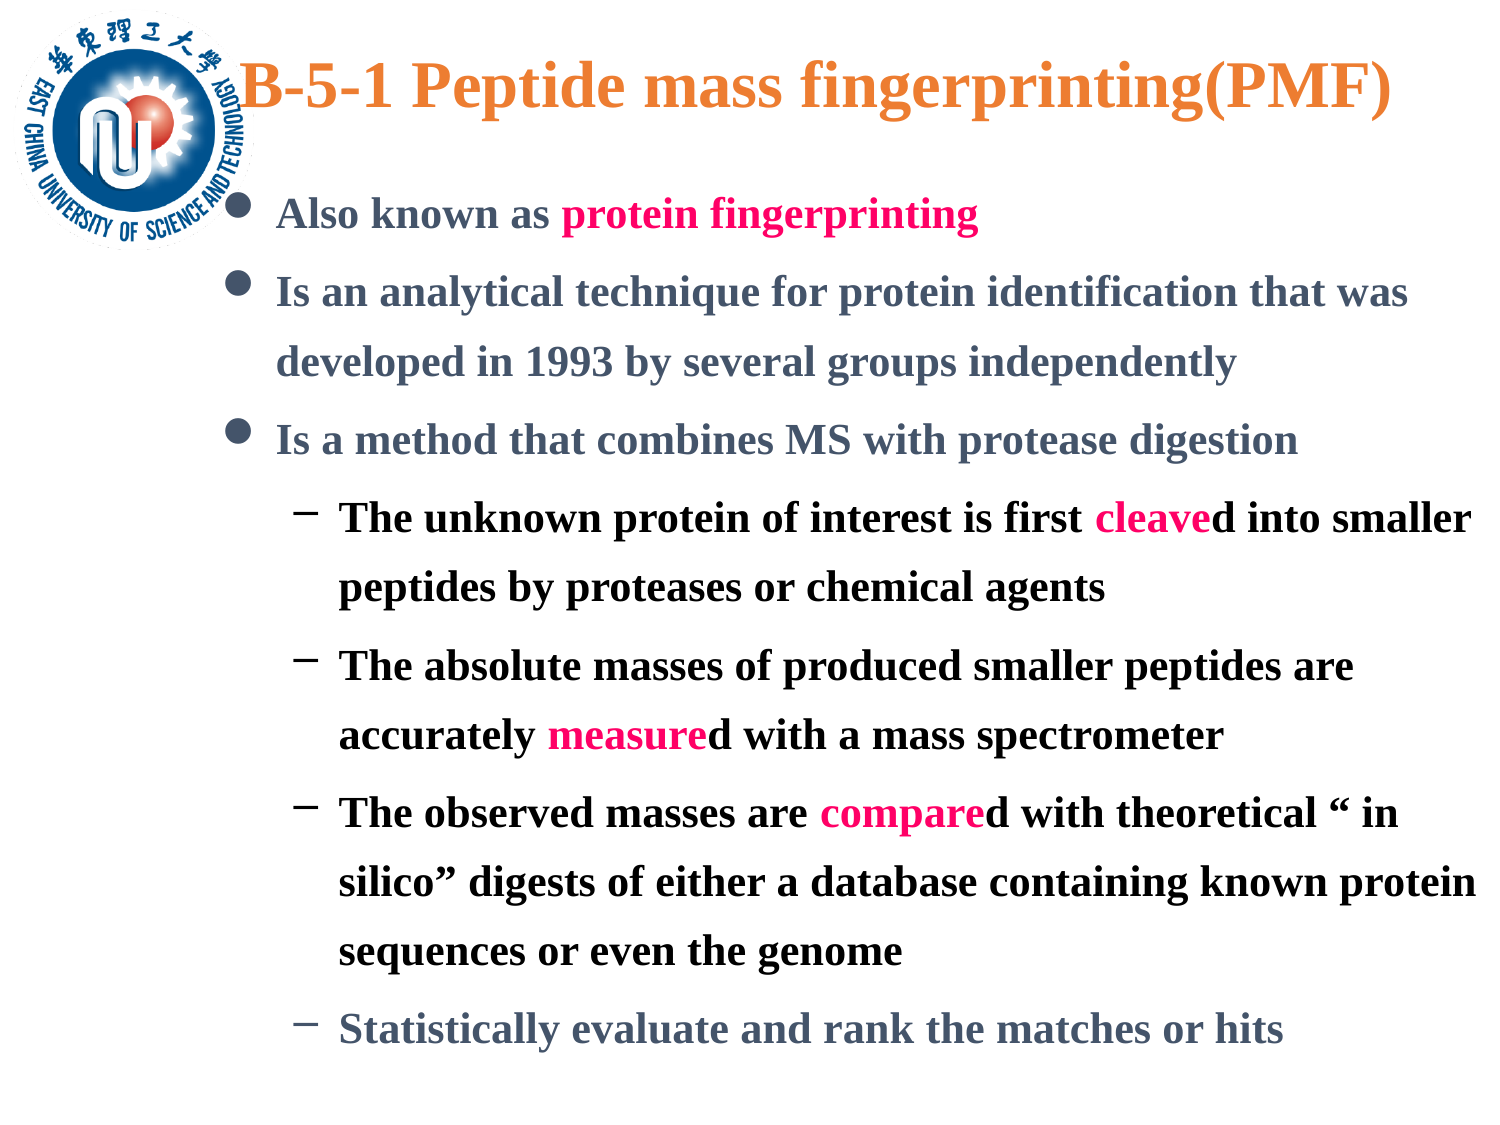

# B-5-1 Peptide mass fingerprinting(PMF)
Also known as protein fingerprinting
Is an analytical technique for protein identification that was developed in 1993 by several groups independently
Is a method that combines MS with protease digestion
The unknown protein of interest is first cleaved into smaller peptides by proteases or chemical agents
The absolute masses of produced smaller peptides are accurately measured with a mass spectrometer
The observed masses are compared with theoretical “ in silico” digests of either a database containing known protein sequences or even the genome
Statistically evaluate and rank the matches or hits